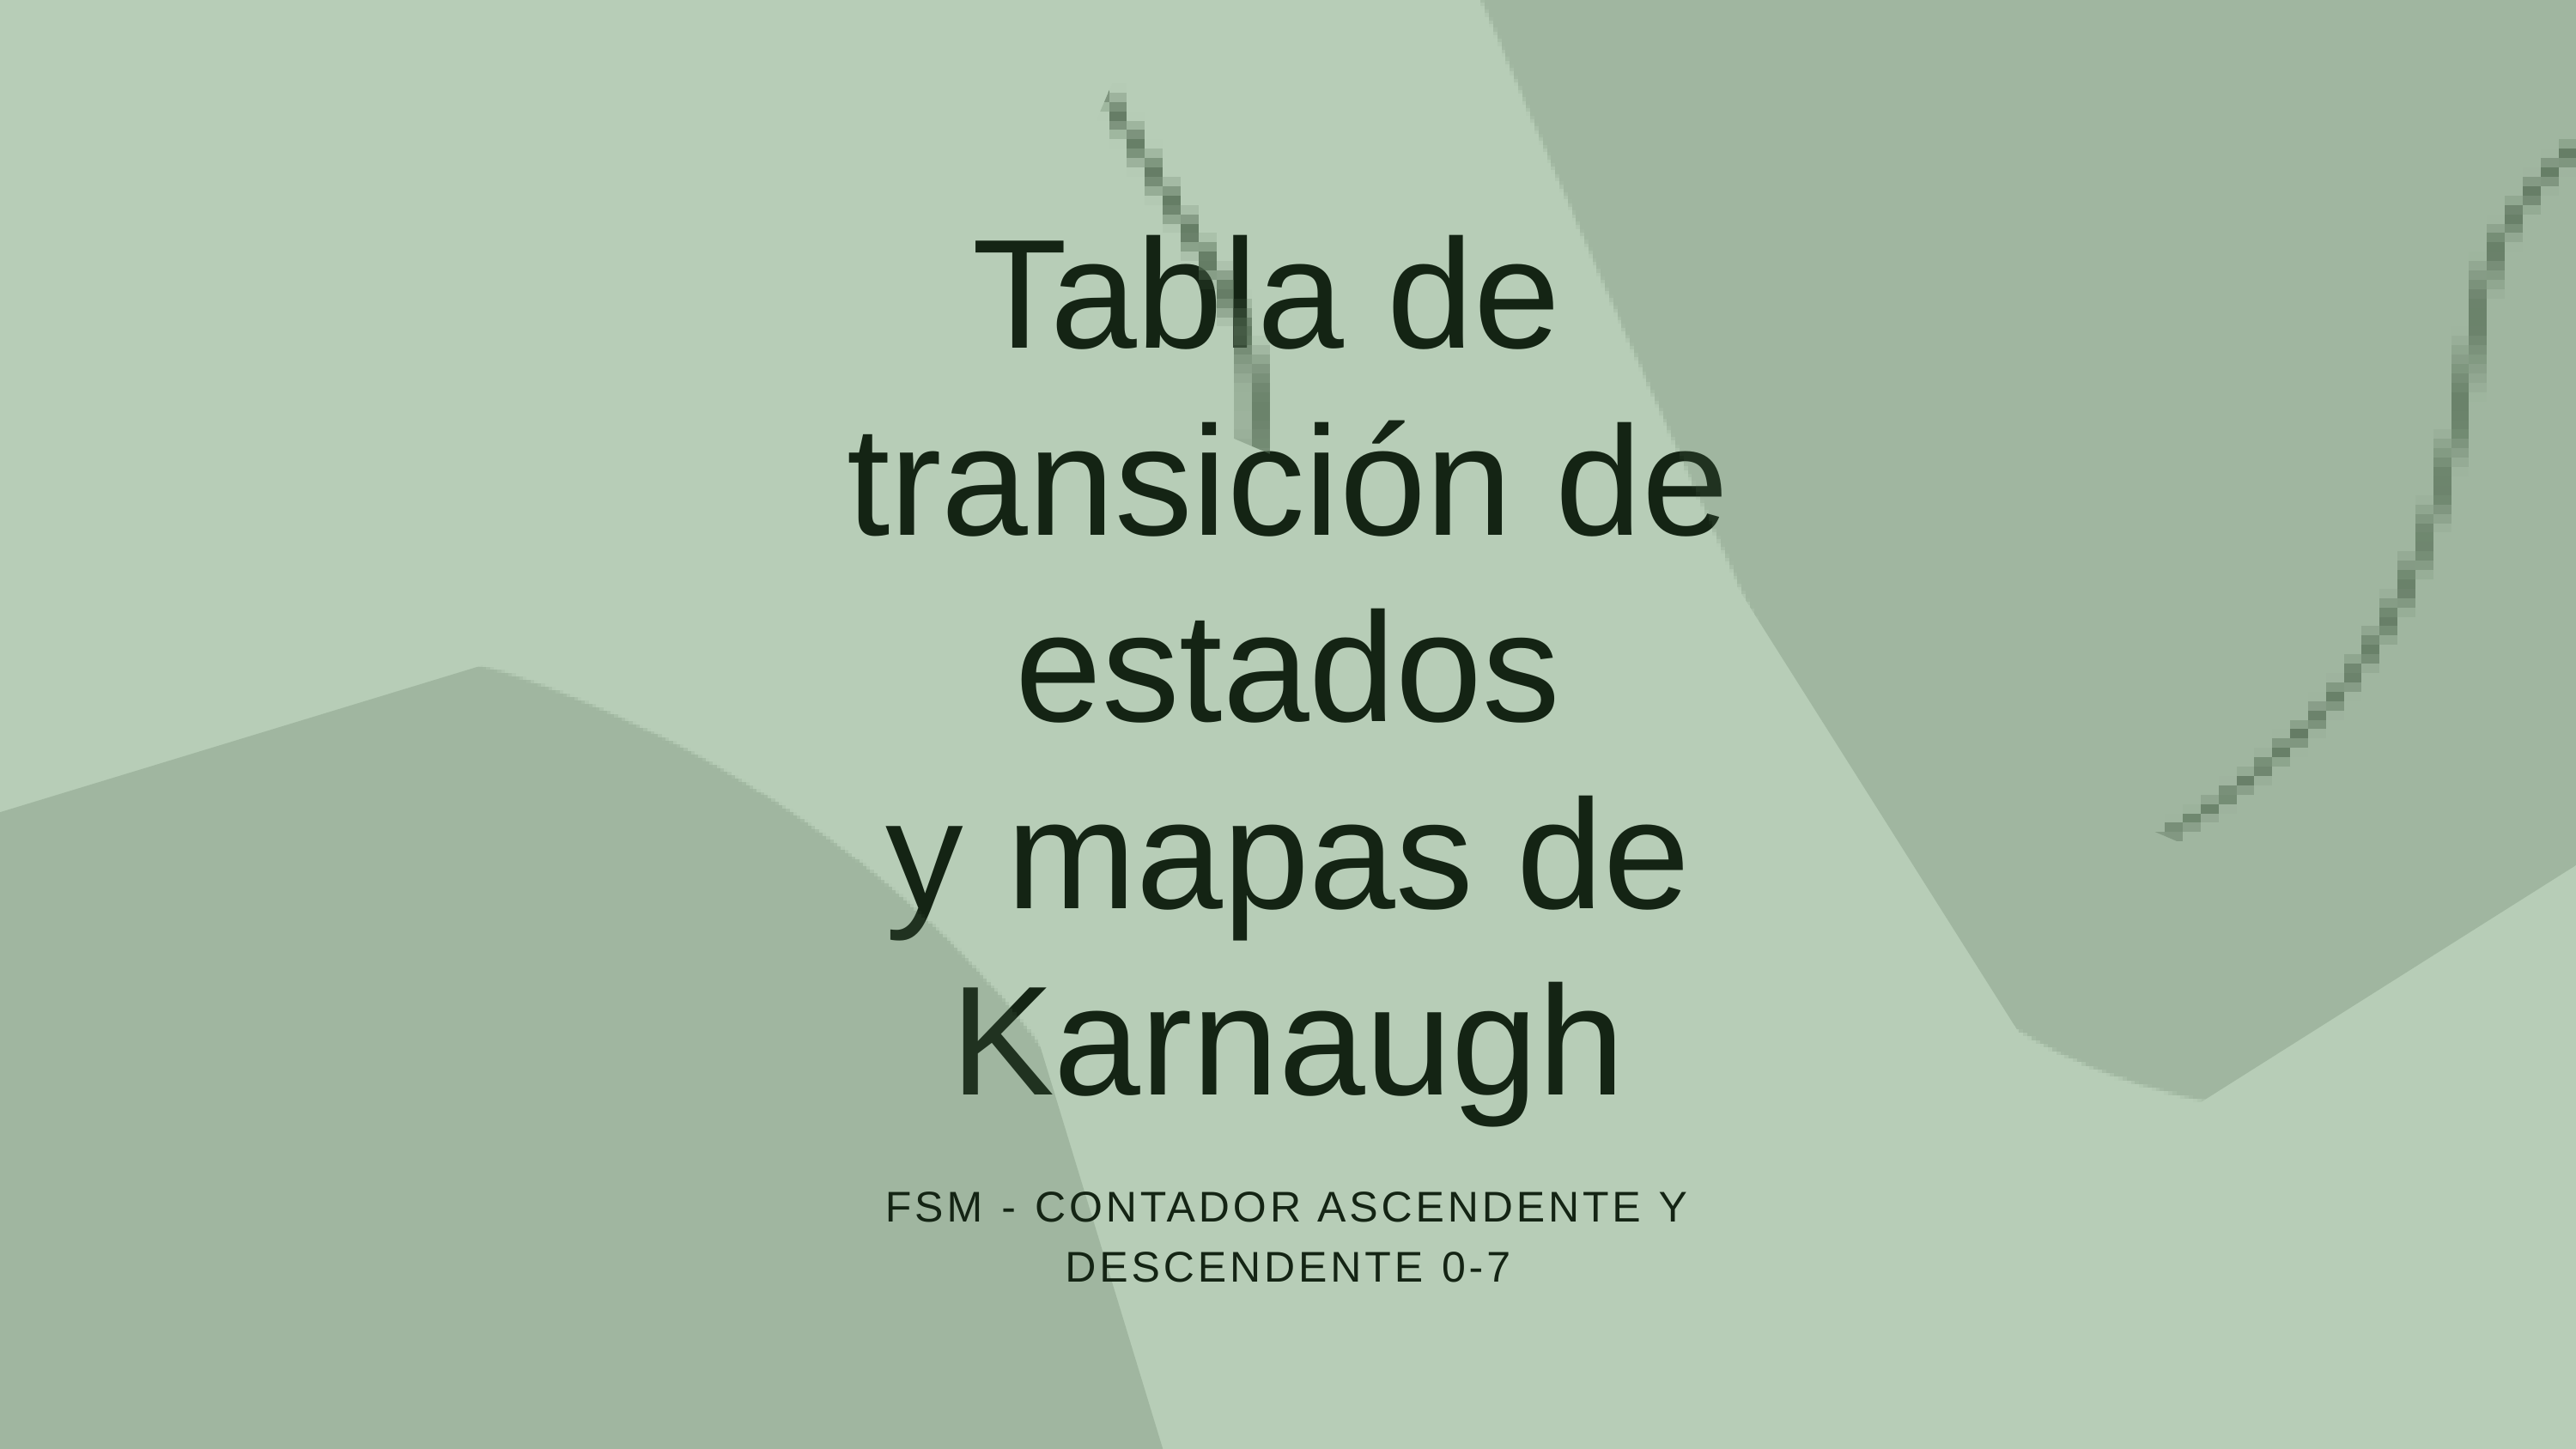

Tabla de
transición de estados
y mapas de
Karnaugh

FSM - CONTADOR ASCENDENTE Y DESCENDENTE 0-7